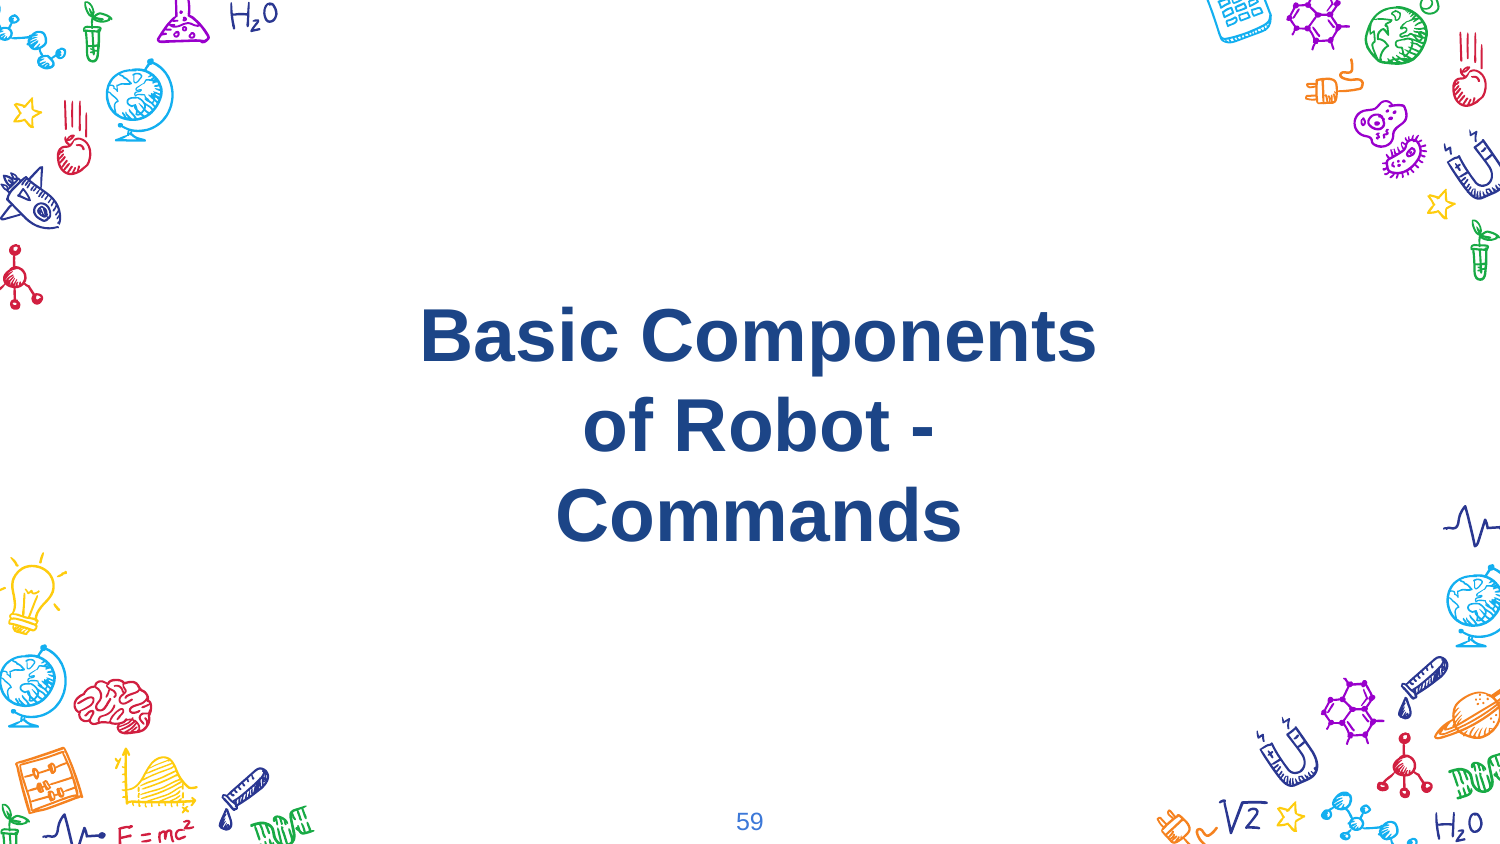

Basic Components of Robot - Commands
59